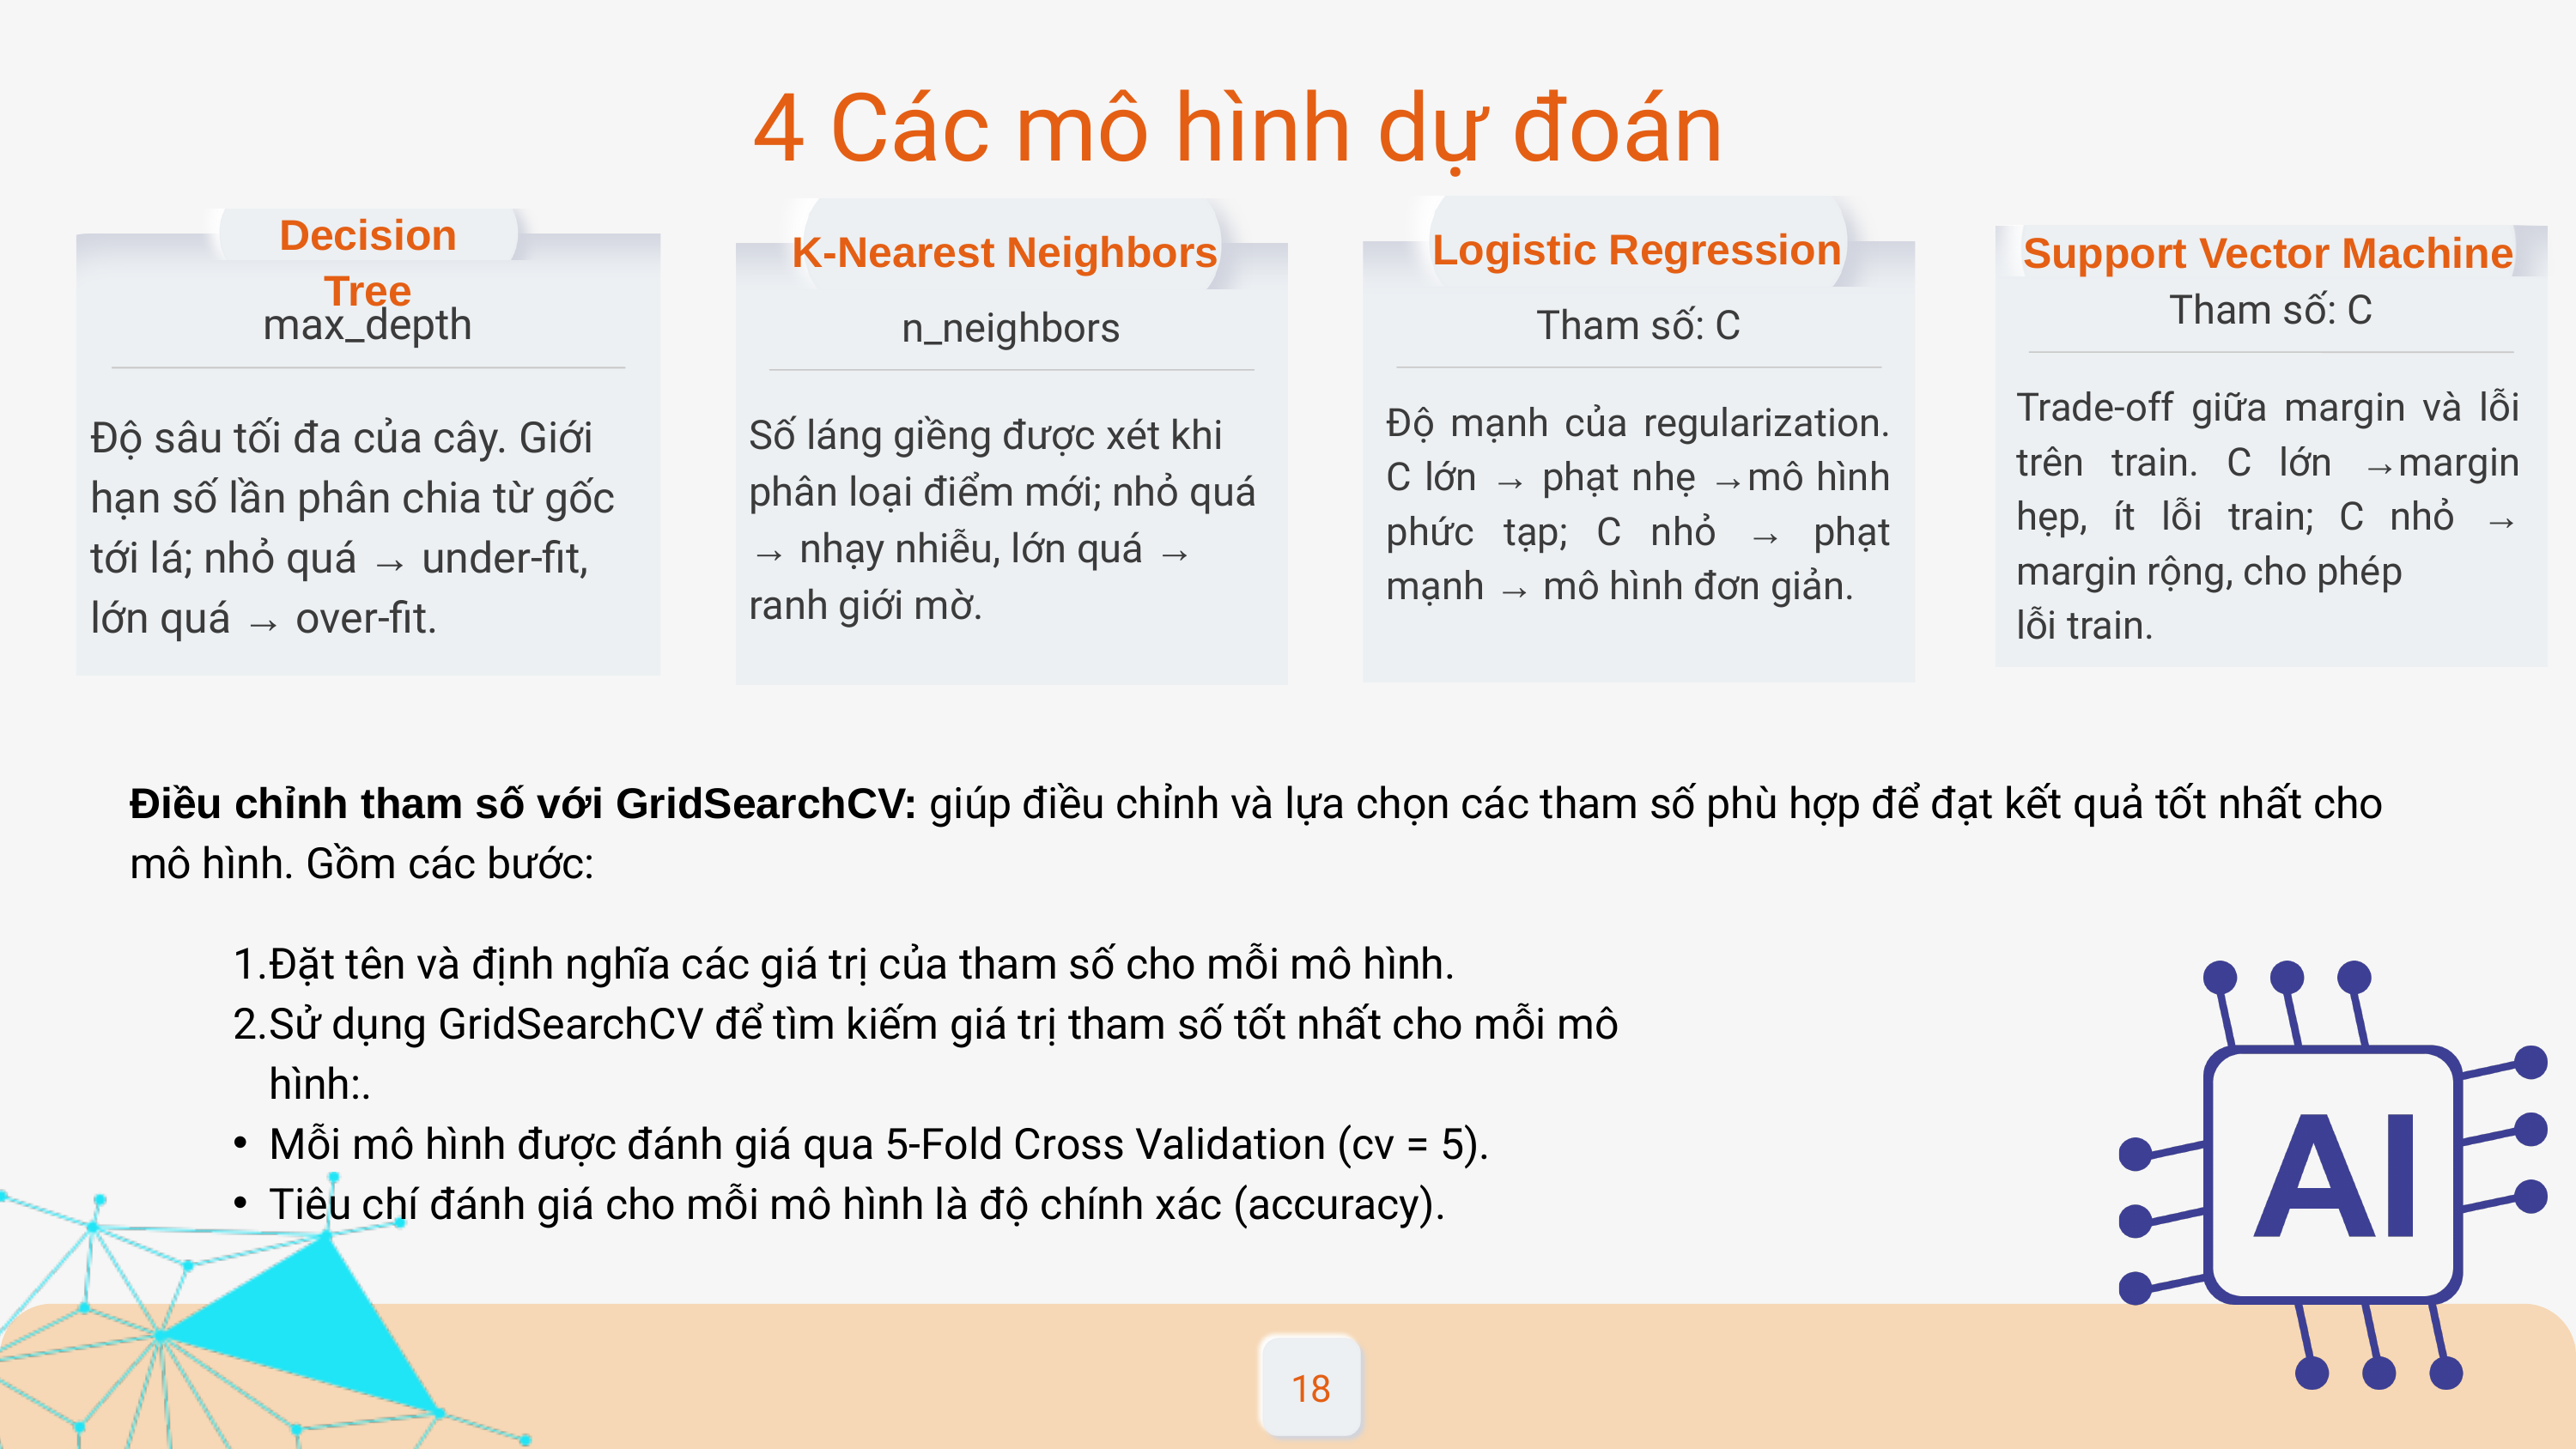

4 Các mô hình dự đoán

Logistic Regression

K-Nearest Neighbors
Decision Tree

Support Vector Machine

max_depth

Độ sâu tối đa của cây. Giới hạn số lần phân chia từ gốc tới lá; nhỏ quá → under-fit, lớn quá → over-fit.

Tham số: C
Tham số: C
n_neighbors

Trade-off giữa margin và lỗi trên train. C lớn →margin hẹp, ít lỗi train; C nhỏ → margin rộng, cho phép
lỗi train.

Độ mạnh của regularization. C lớn → phạt nhẹ →mô hình phức tạp; C nhỏ → phạt mạnh → mô hình đơn giản.

Số láng giềng được xét khi phân loại điểm mới; nhỏ quá → nhạy nhiễu, lớn quá → ranh giới mờ.

Điều chỉnh tham số với GridSearchCV: giúp điều chỉnh và lựa chọn các tham số phù hợp để đạt kết quả tốt nhất cho mô hình. Gồm các bước:
Đặt tên và định nghĩa các giá trị của tham số cho mỗi mô hình.
Sử dụng GridSearchCV để tìm kiếm giá trị tham số tốt nhất cho mỗi mô hình:.
Mỗi mô hình được đánh giá qua 5-Fold Cross Validation (cv = 5).
Tiêu chí đánh giá cho mỗi mô hình là độ chính xác (accuracy).

18